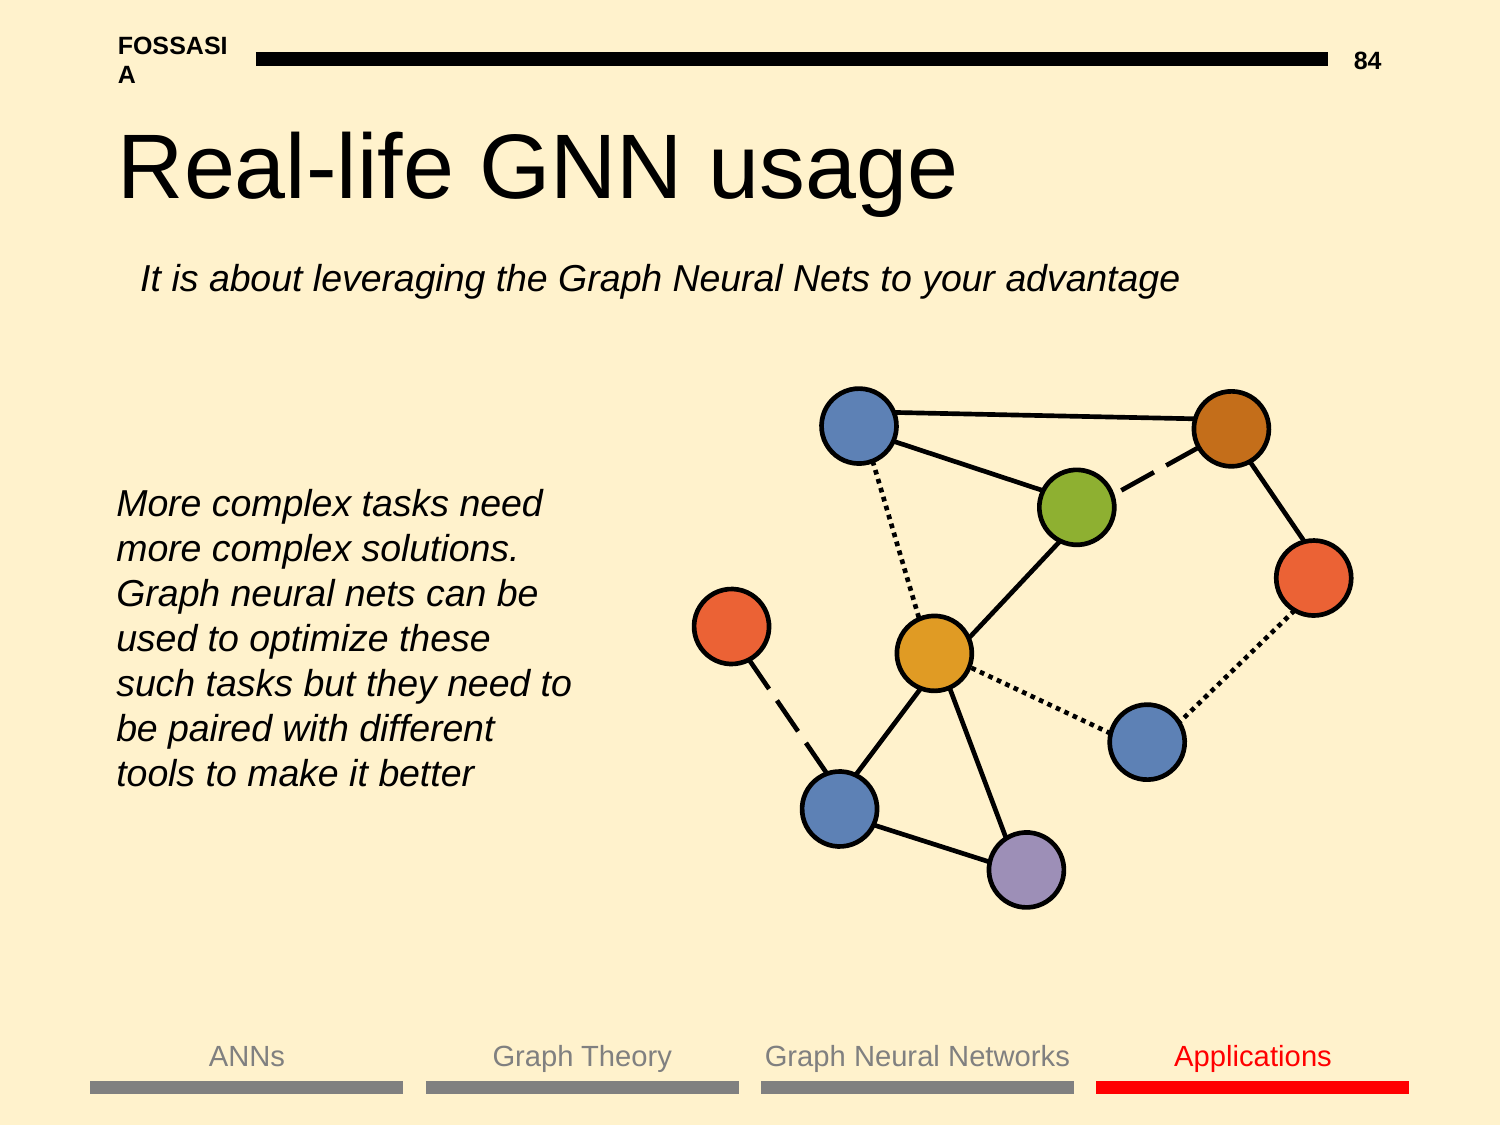

# Real-life GNN usage
It is about leveraging the Graph Neural Nets to your advantage

More complex tasks need more complex solutions. Graph neural nets can be used to optimize these such tasks but they need to be paired with different tools to make it better

ANNs
Graph Theory
Graph Neural Networks
Applications